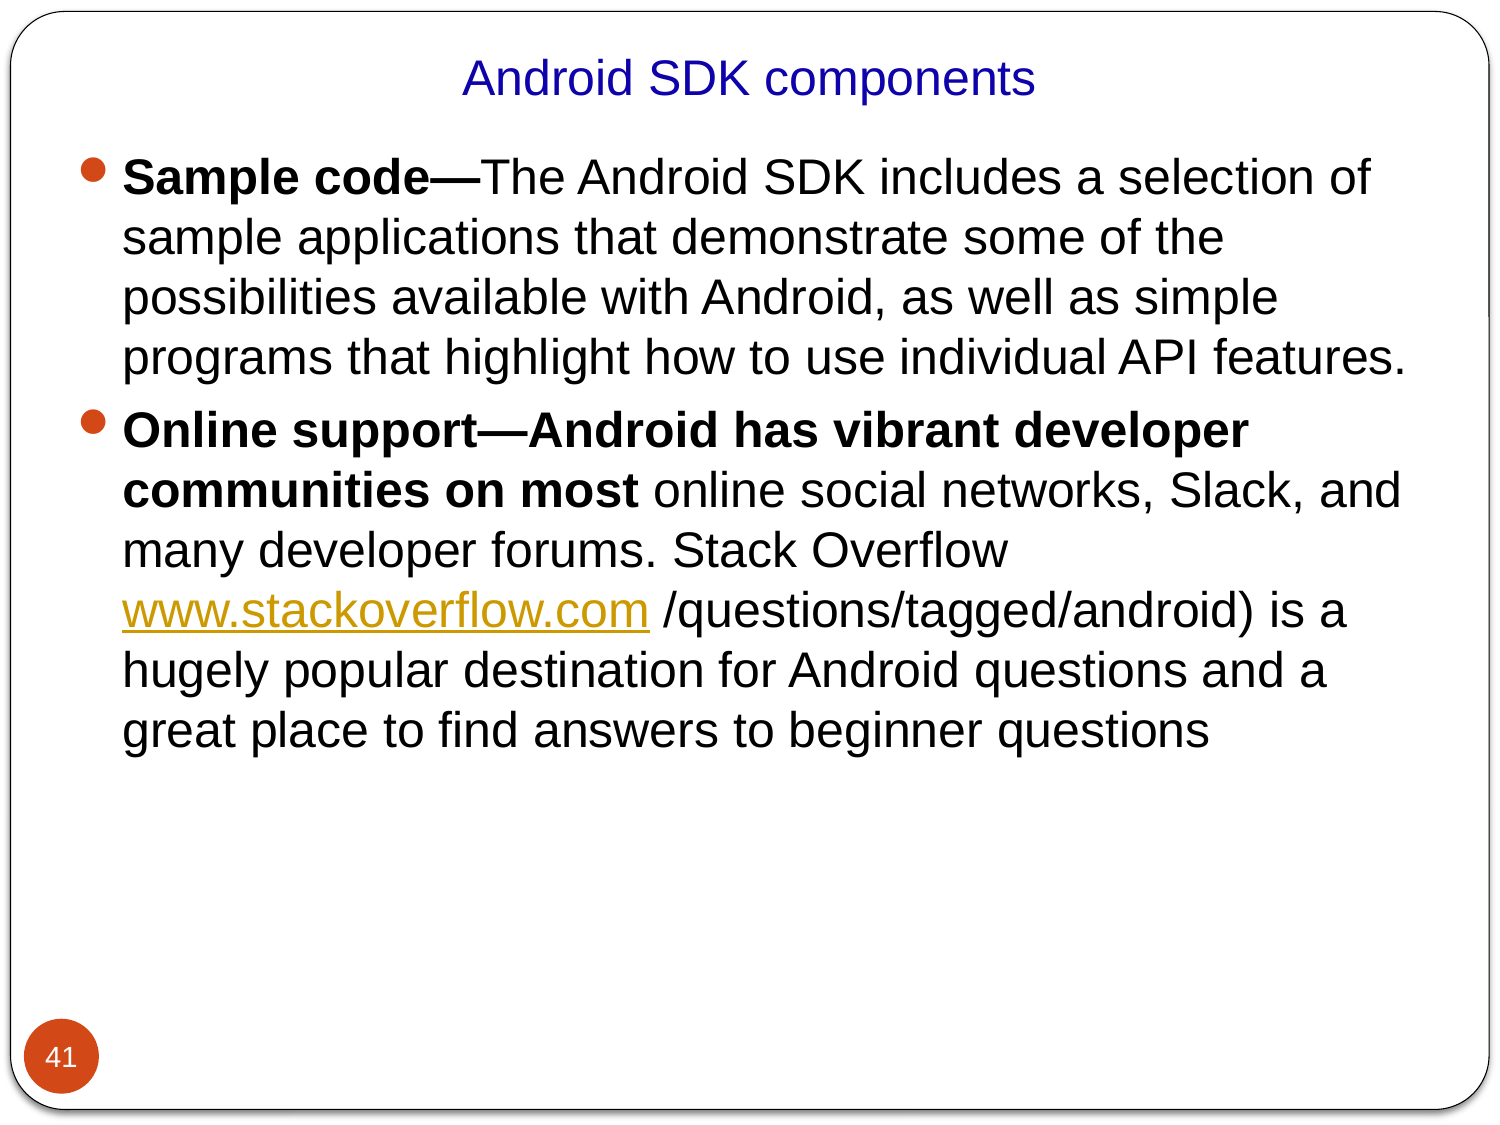

# Android SDK components
Sample code—The Android SDK includes a selection of sample applications that demonstrate some of the possibilities available with Android, as well as simple programs that highlight how to use individual API features.
Online support—Android has vibrant developer communities on most online social networks, Slack, and many developer forums. Stack Overflow  www.stackoverflow.com /questions/tagged/android) is a hugely popular destination for Android questions and a great place to find answers to beginner questions

41